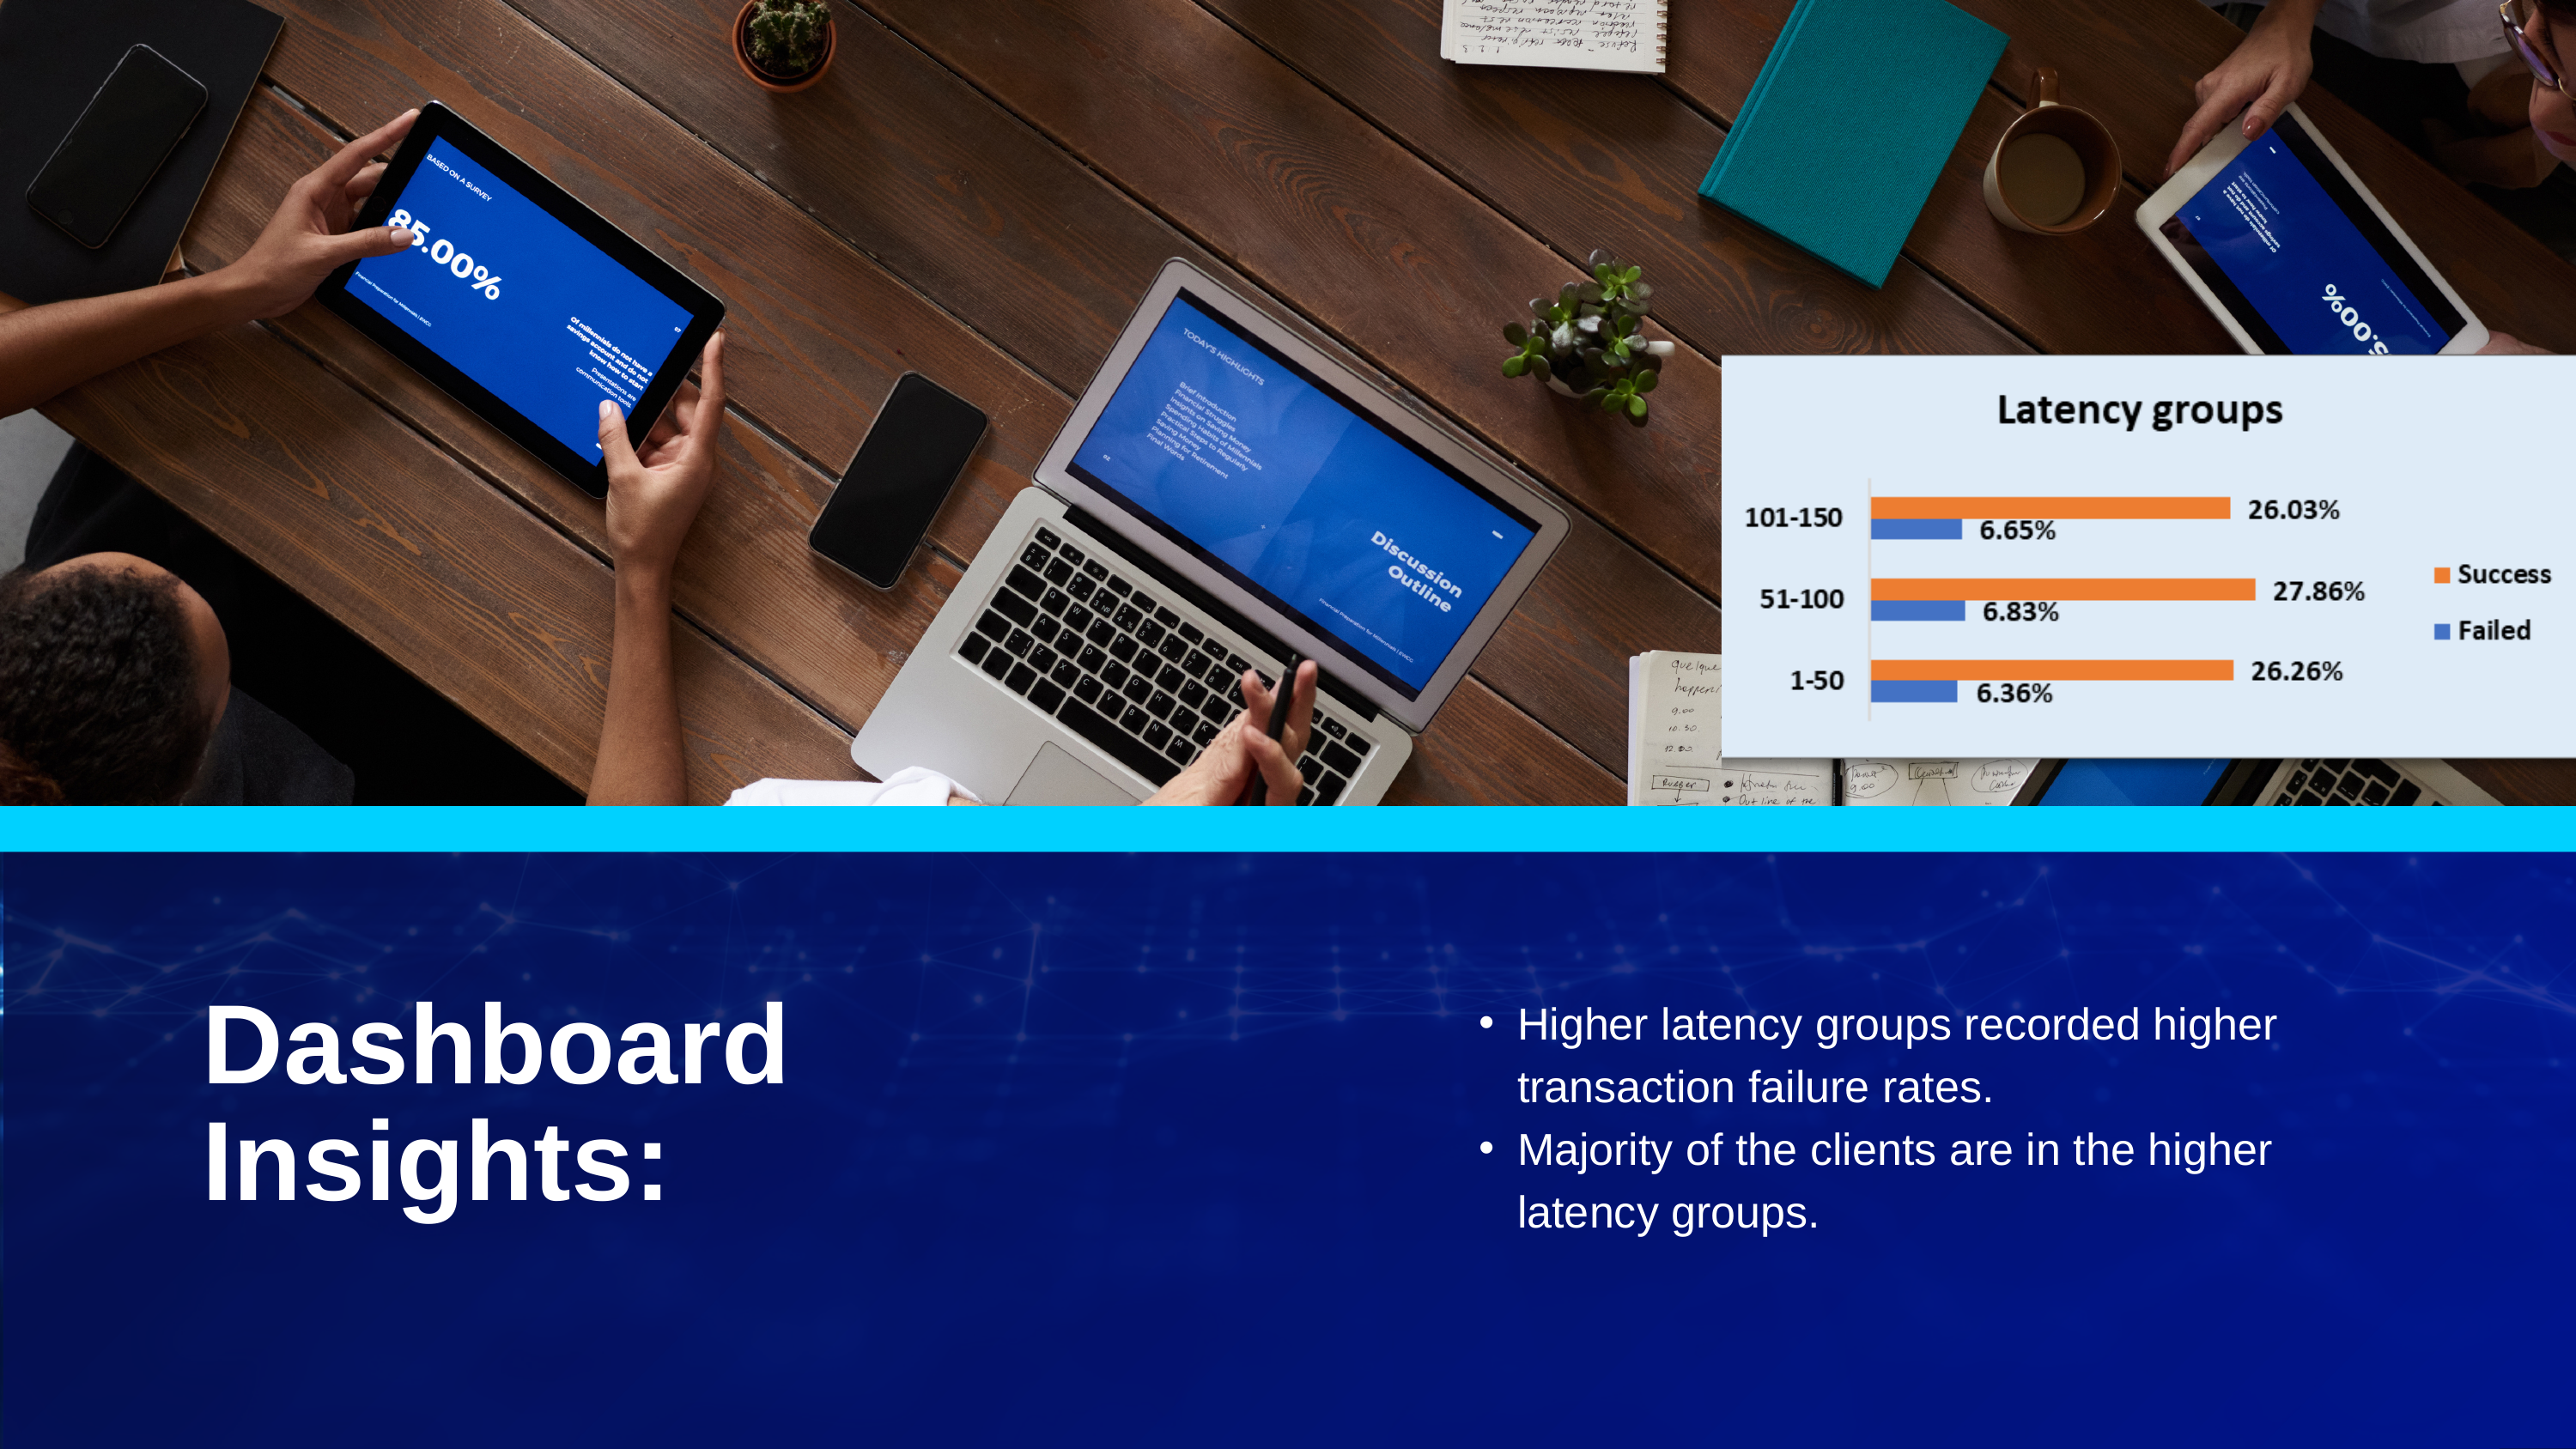

Higher latency groups recorded higher transaction failure rates.
Majority of the clients are in the higher latency groups.
Dashboard Insights: